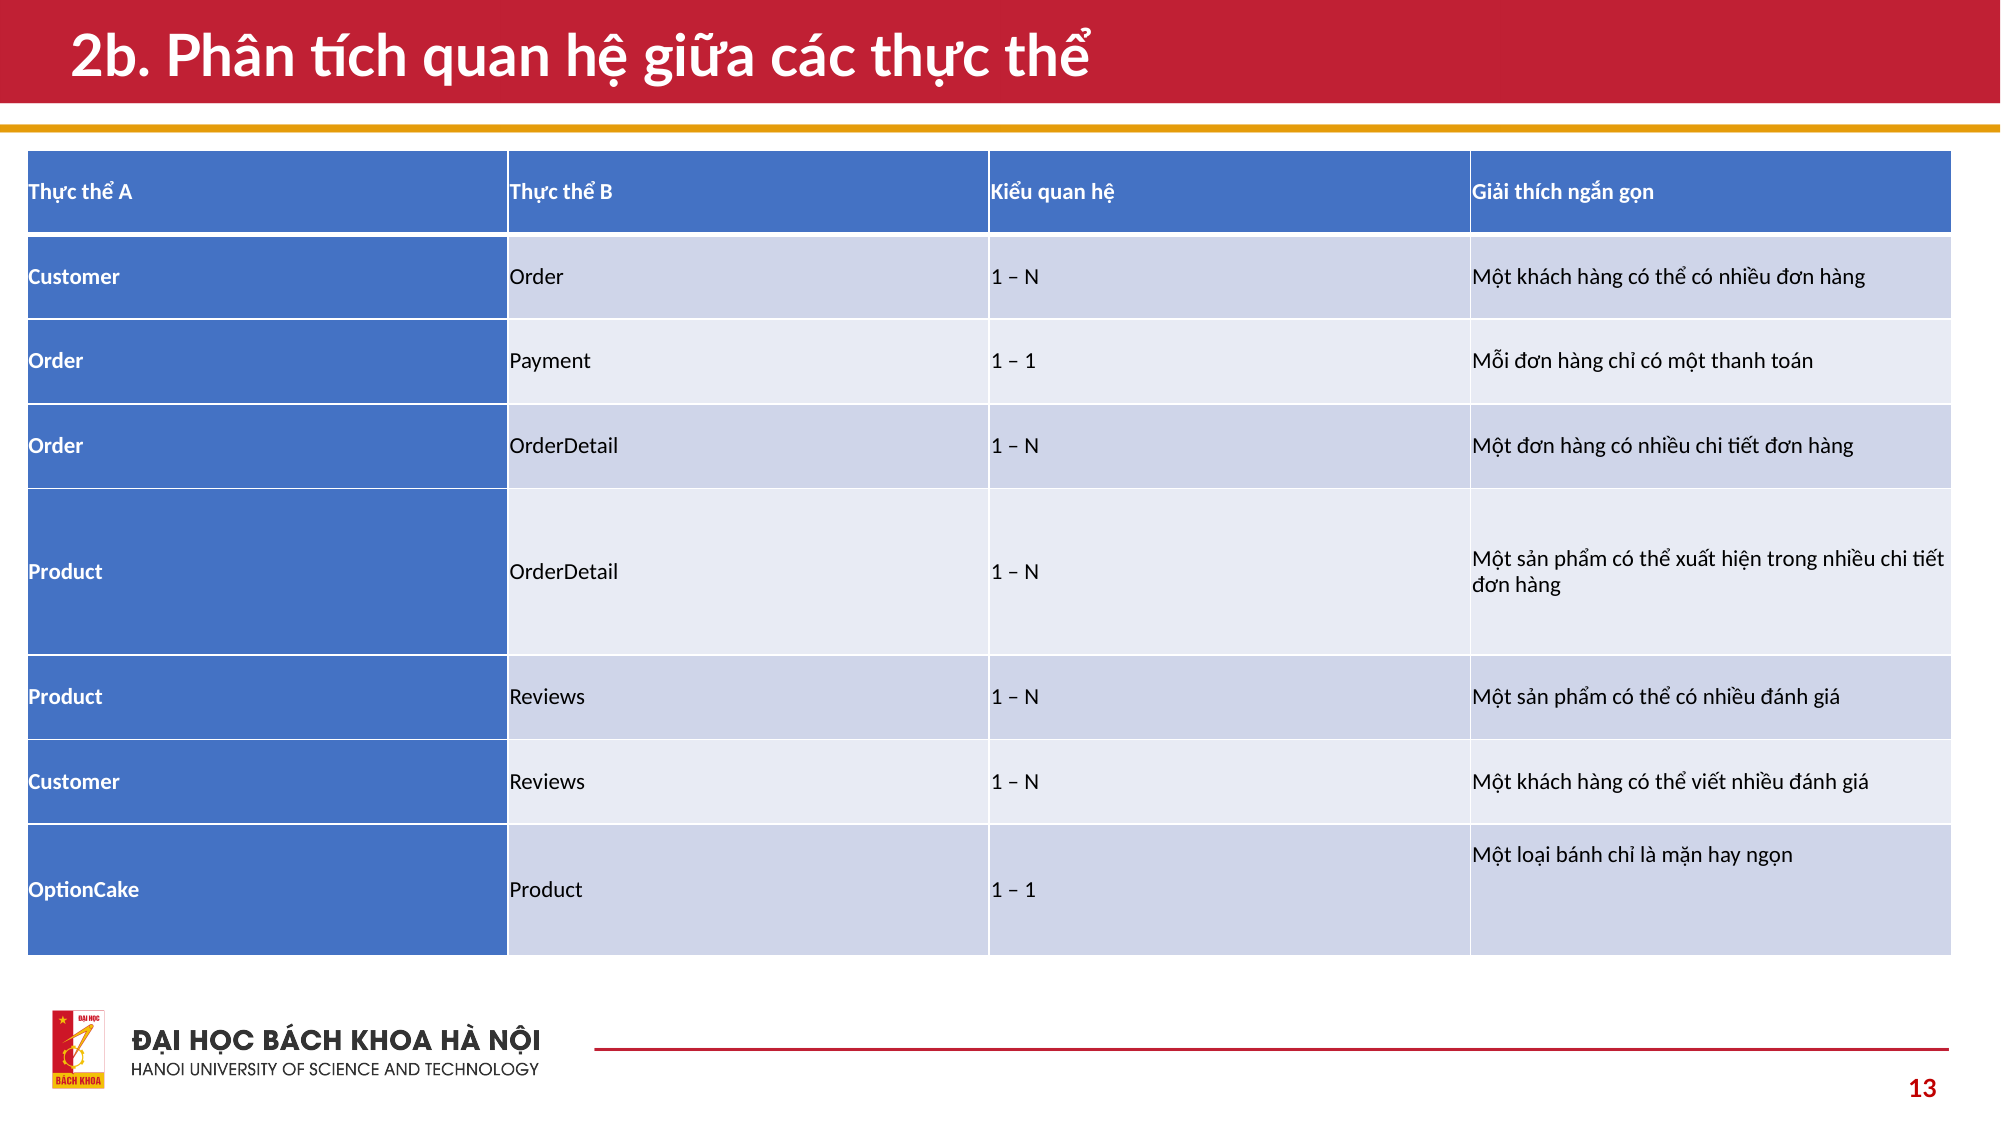

# 2b. Phân tích quan hệ giữa các thực thể
| Thực thể A | Thực thể B | Kiểu quan hệ | Giải thích ngắn gọn |
| --- | --- | --- | --- |
| Customer | Order | 1 – N | Một khách hàng có thể có nhiều đơn hàng |
| Order | Payment | 1 – 1 | Mỗi đơn hàng chỉ có một thanh toán |
| Order | OrderDetail | 1 – N | Một đơn hàng có nhiều chi tiết đơn hàng |
| Product | OrderDetail | 1 – N | Một sản phẩm có thể xuất hiện trong nhiều chi tiết đơn hàng |
| Product | Reviews | 1 – N | Một sản phẩm có thể có nhiều đánh giá |
| Customer | Reviews | 1 – N | Một khách hàng có thể viết nhiều đánh giá |
| OptionCake | Product | 1 – 1 | Một loại bánh chỉ là mặn hay ngọn |
13